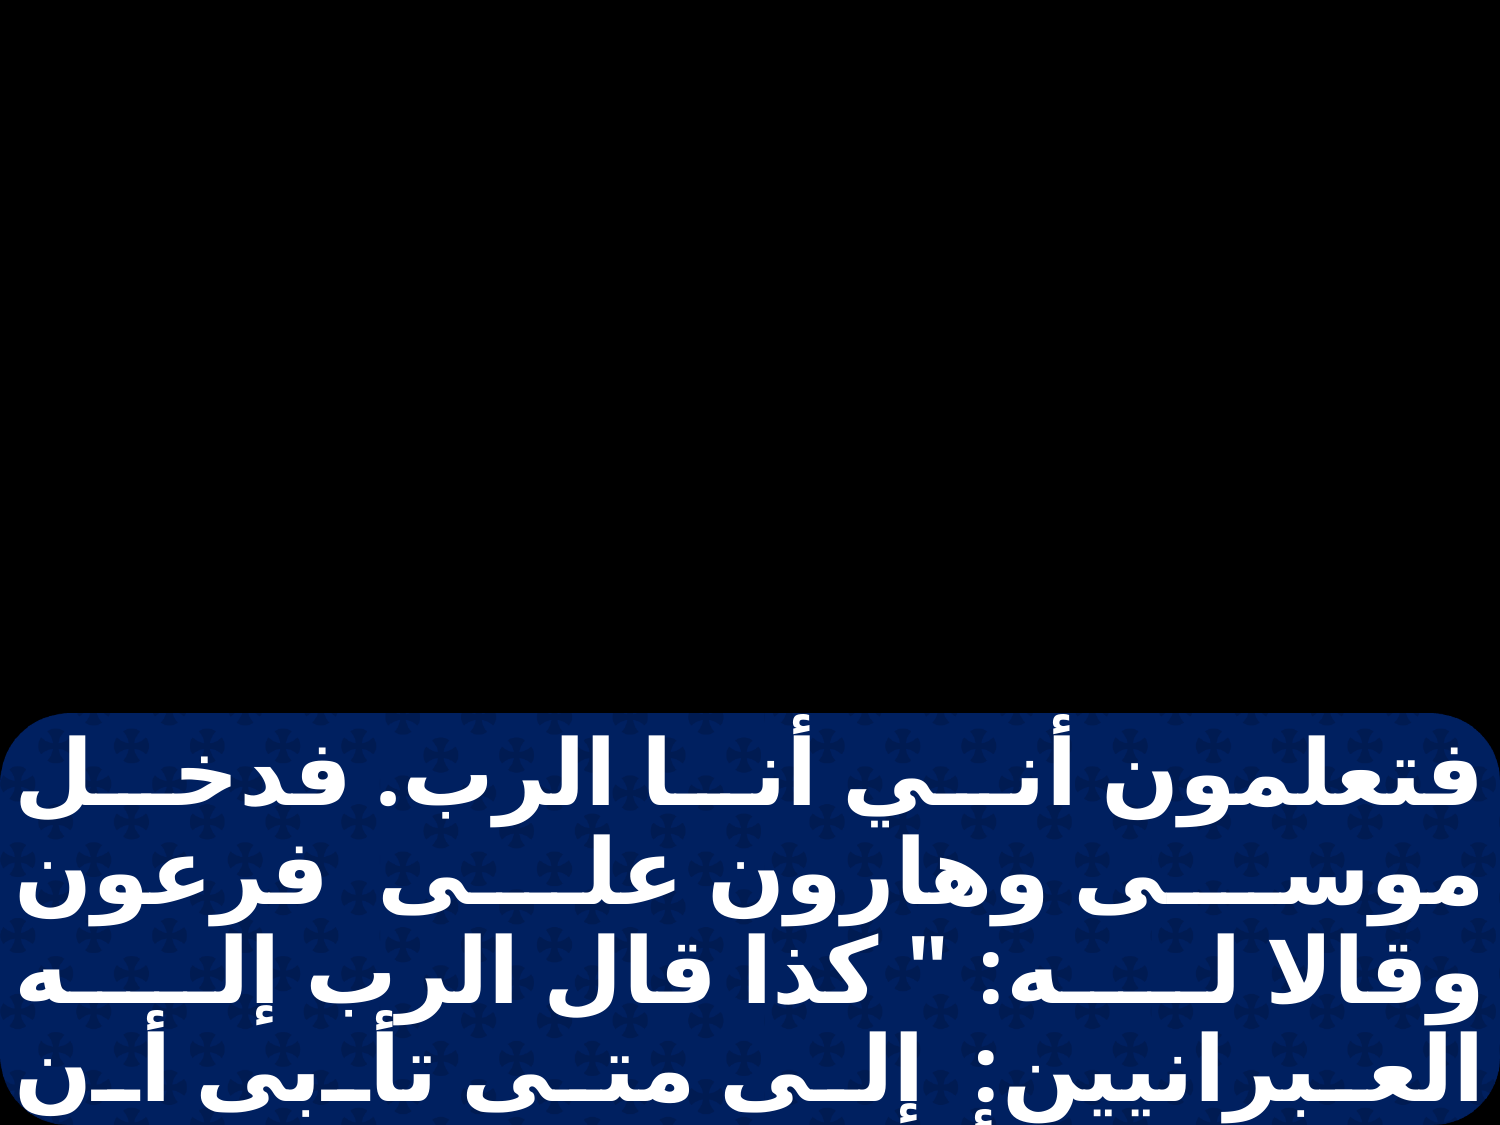

فتعلمون أني أنا الرب. فدخل موسى وهارون على  فرعون وقالا له: " كذا قال الرب إله العبرانيين:  إلى متى تأبى أن تخضع لي؟ أطلق شعبي ليعبدوني.  وإن أبيت أن تطلق شعبي، فها أنا آتي بالجراد غدا